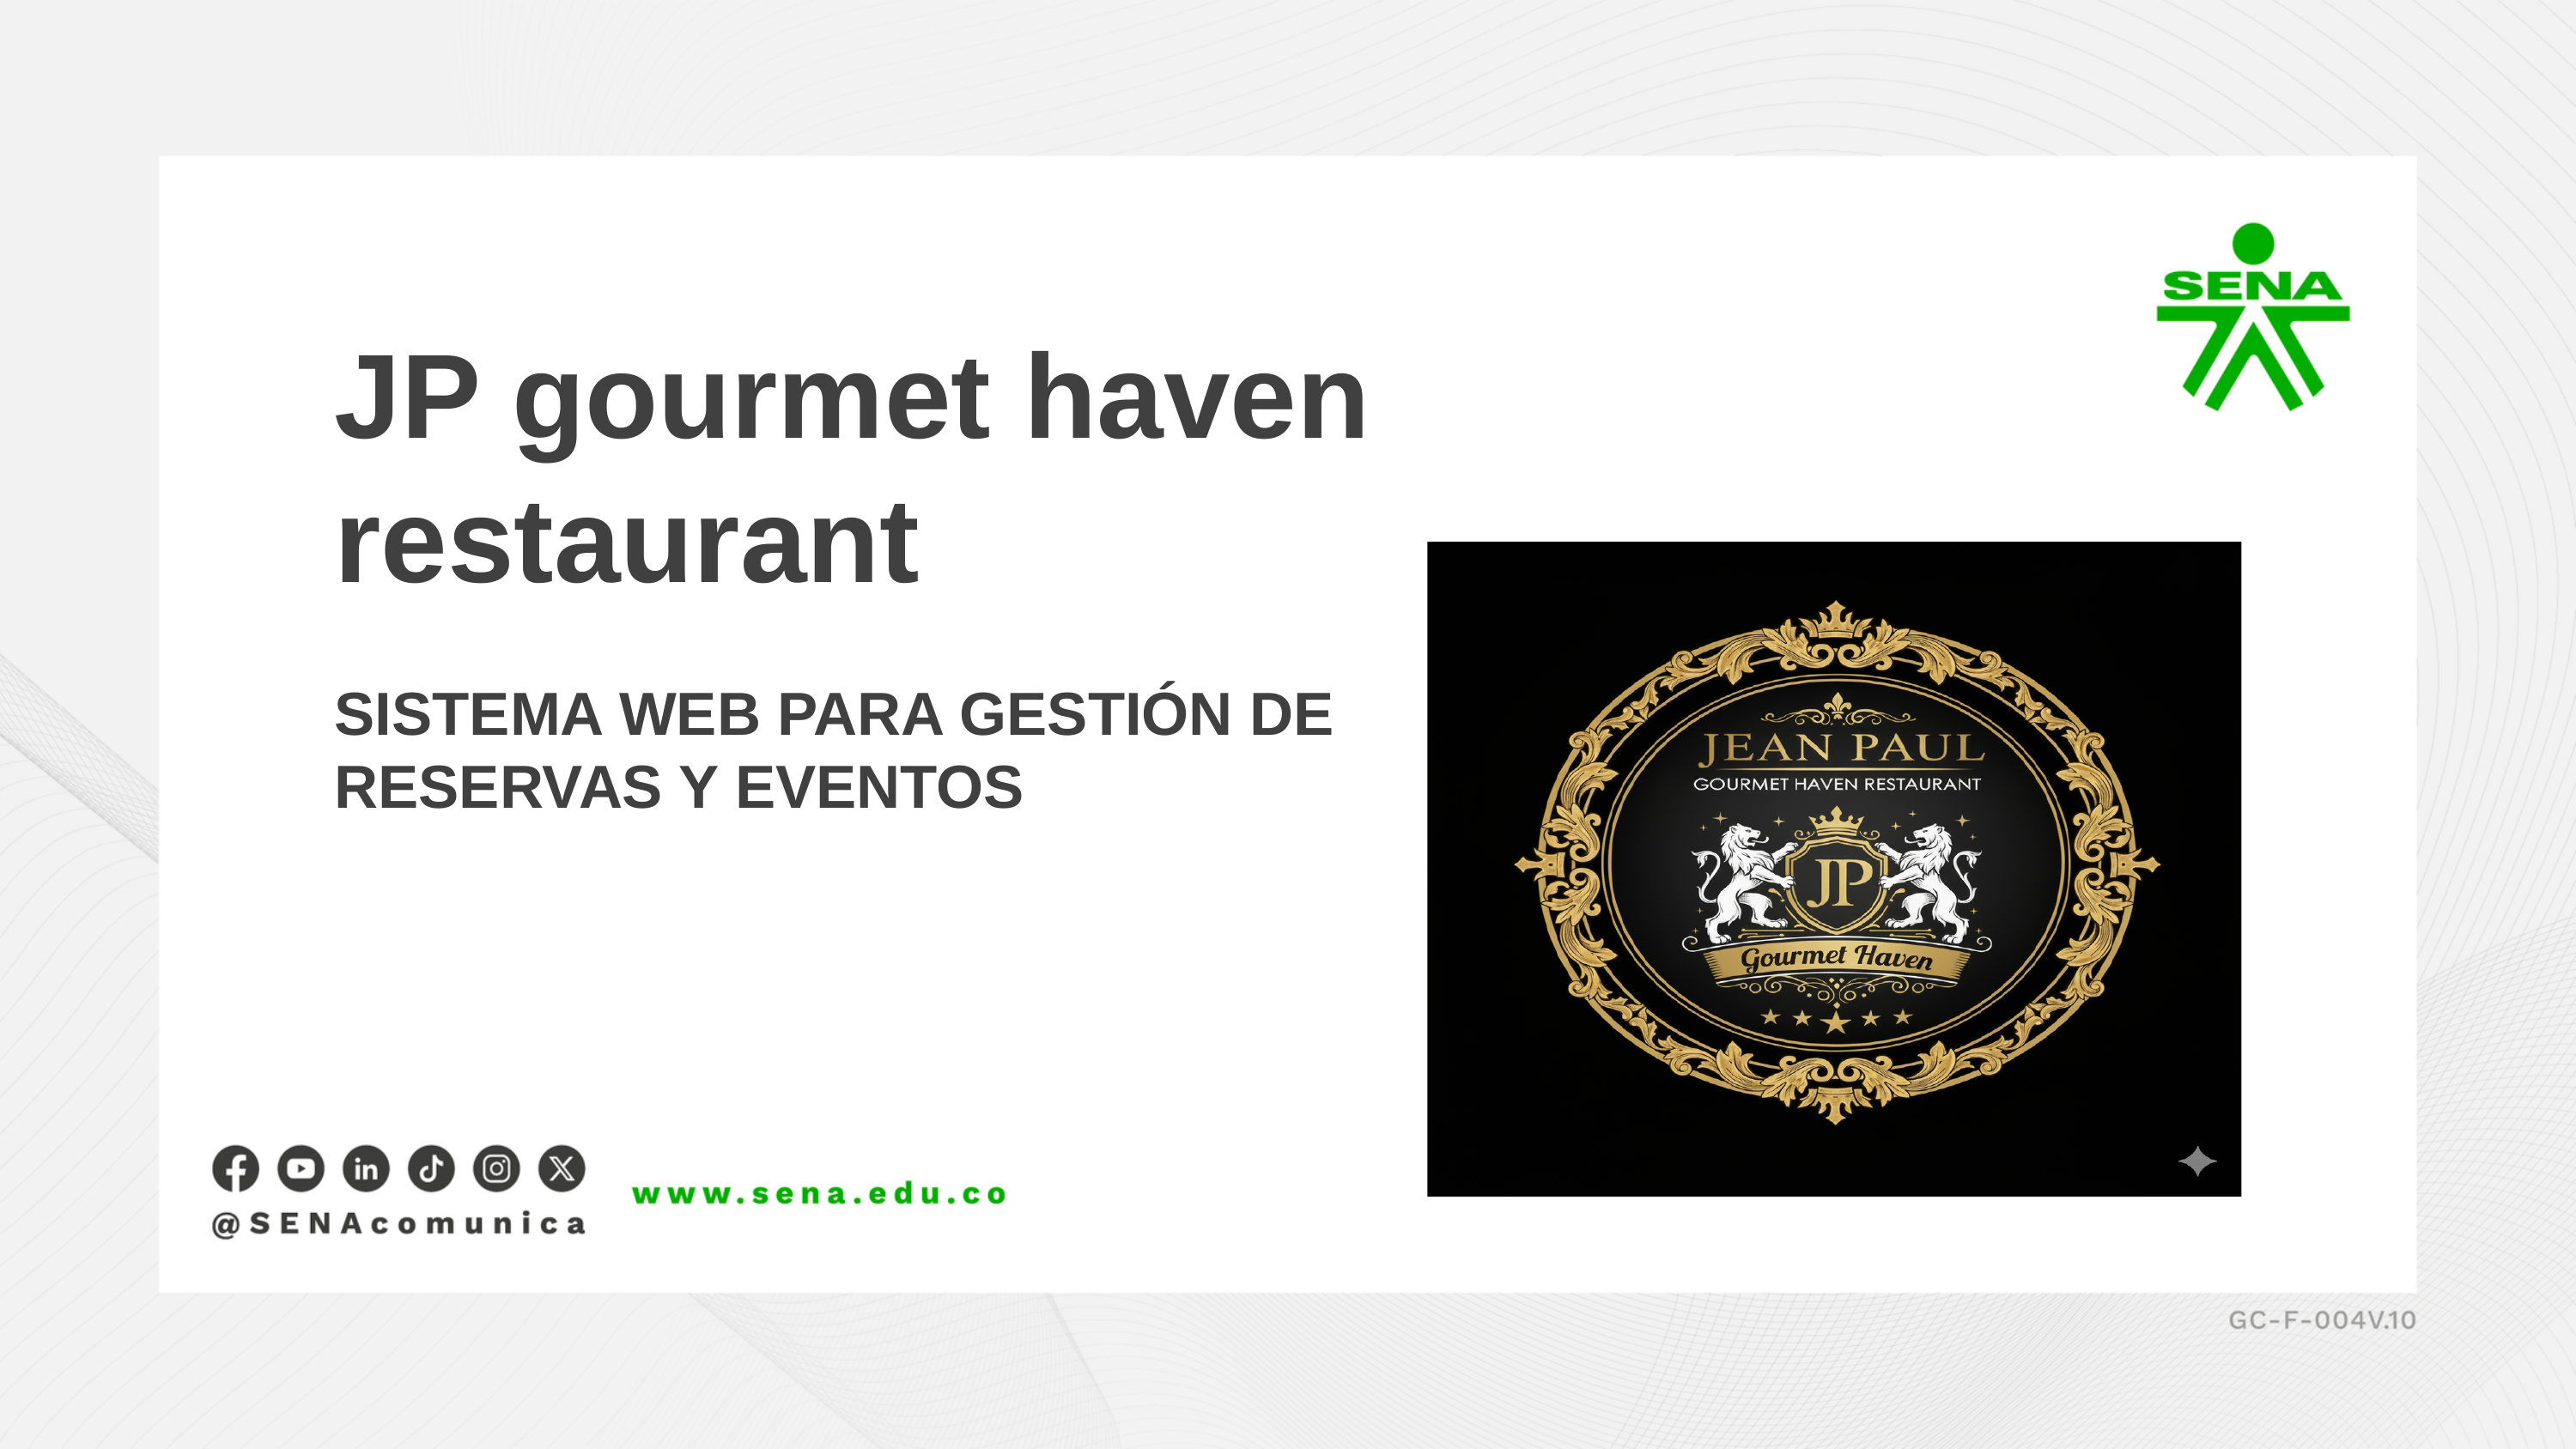

JP gourmet haven restaurant

SISTEMA WEB PARA GESTIÓN DE RESERVAS Y EVENTOS